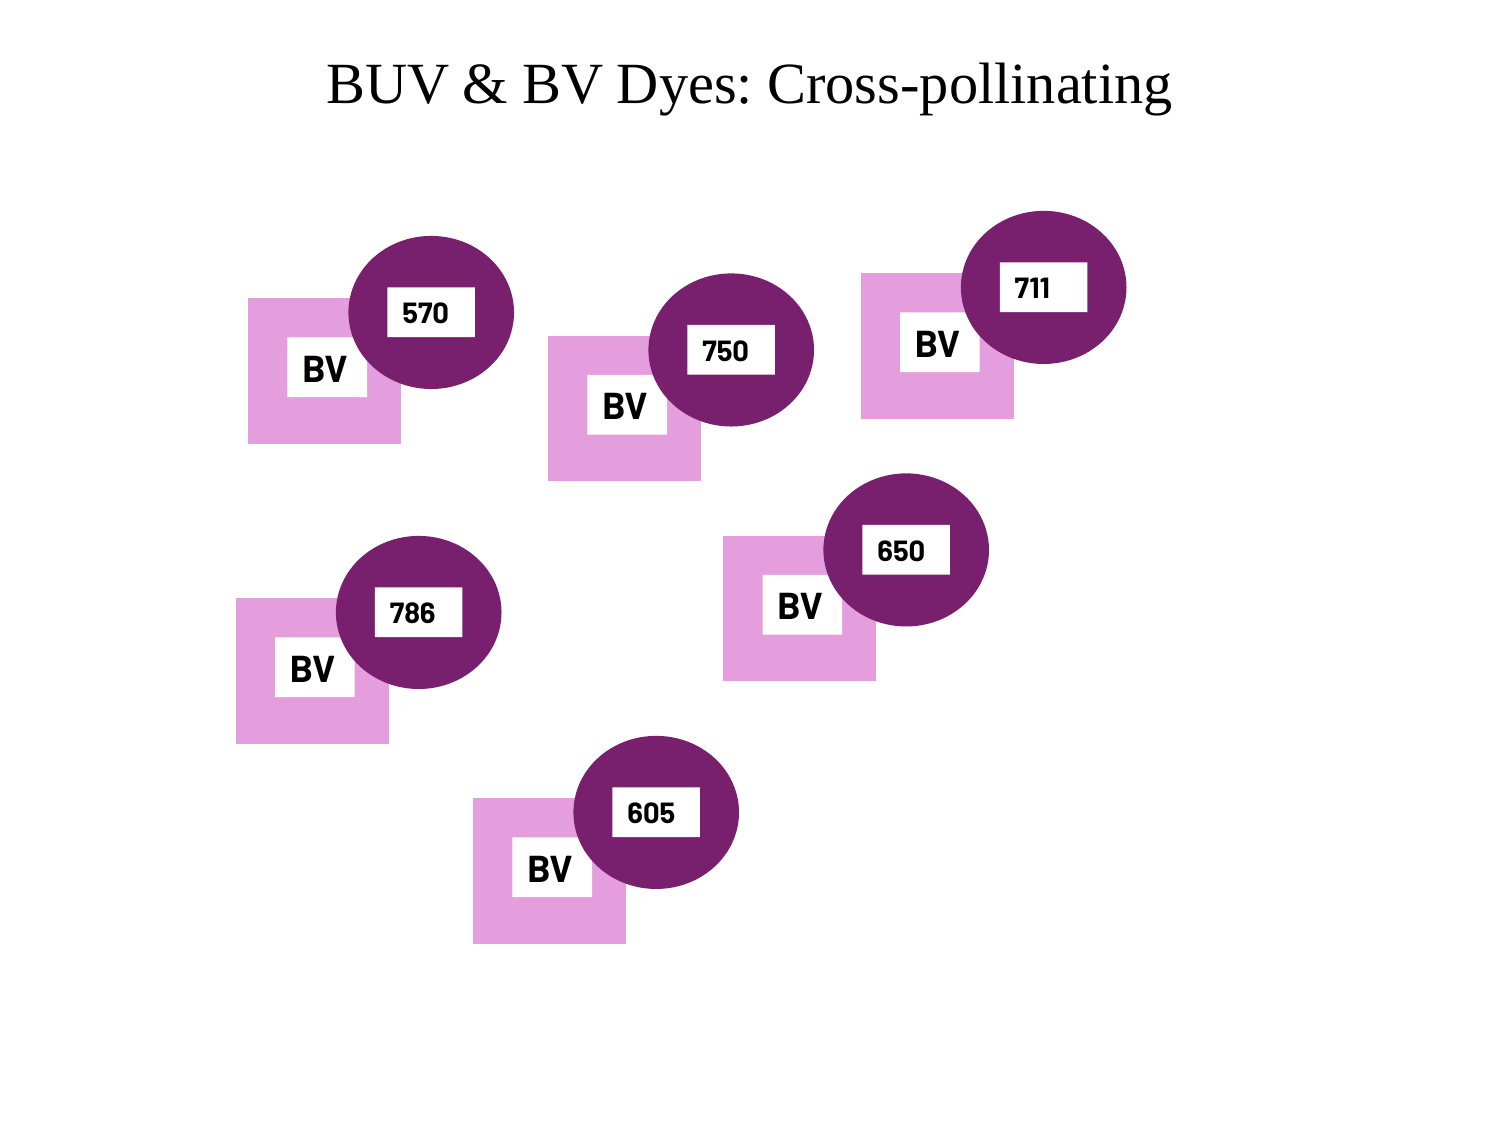

BUV & BV Dyes: Cross-pollinating

711

570

750

BV

BV

BV

650

786

BV

BV

605

BV